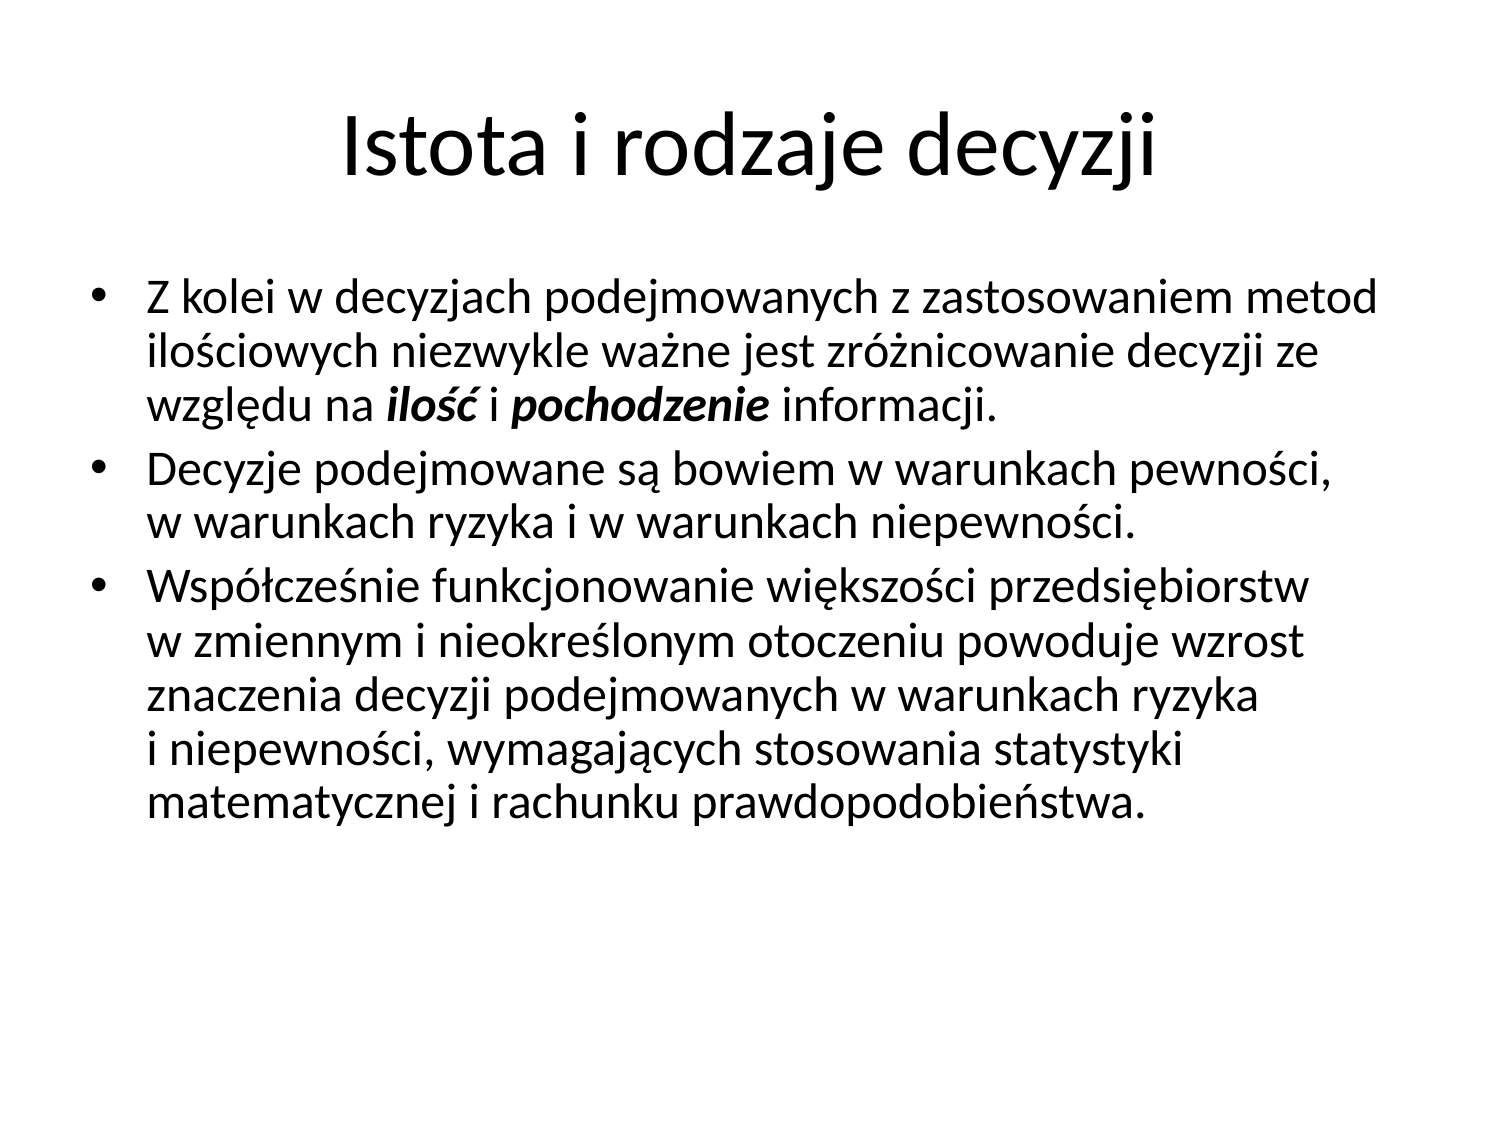

# Istota i rodzaje decyzji
Z kolei w decyzjach podejmowanych z zastosowaniem metod ilościowych niezwykle ważne jest zróżnicowanie decyzji ze względu na ilość i pochodzenie informacji.
Decyzje podejmowane są bowiem w warunkach pewności,
w warunkach ryzyka i w warunkach niepewności.
Współcześnie funkcjonowanie większości przedsiębiorstw
w zmiennym i nieokreślonym otoczeniu powoduje wzrost znaczenia decyzji podejmowanych w warunkach ryzyka
i niepewności, wymagających stosowania statystyki matematycznej i rachunku prawdopodobieństwa.